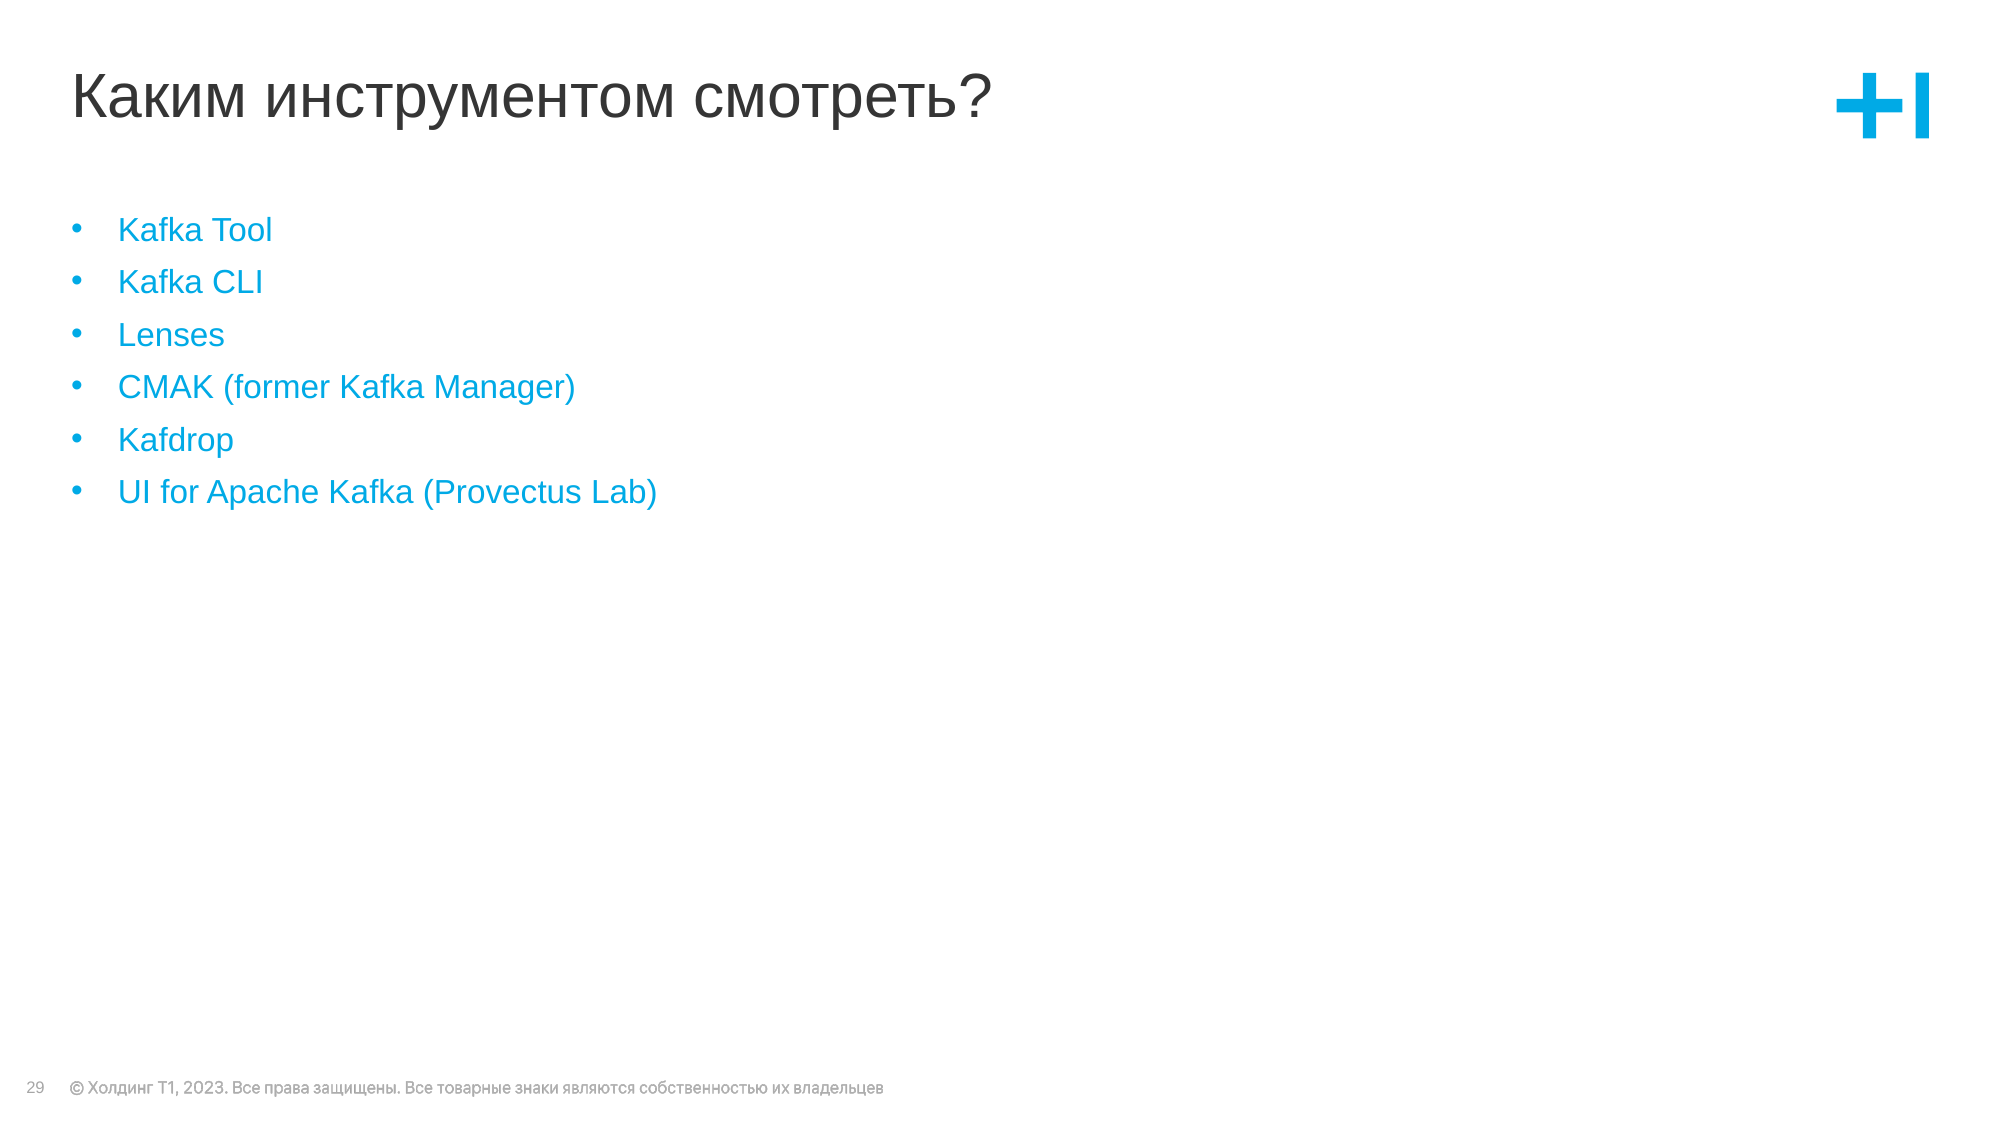

# Каким инструментом смотреть?
Kafka Tool
Kafka CLI
Lenses
CMAK (former Kafka Manager)
Kafdrop
UI for Apache Kafka (Provectus Lab)